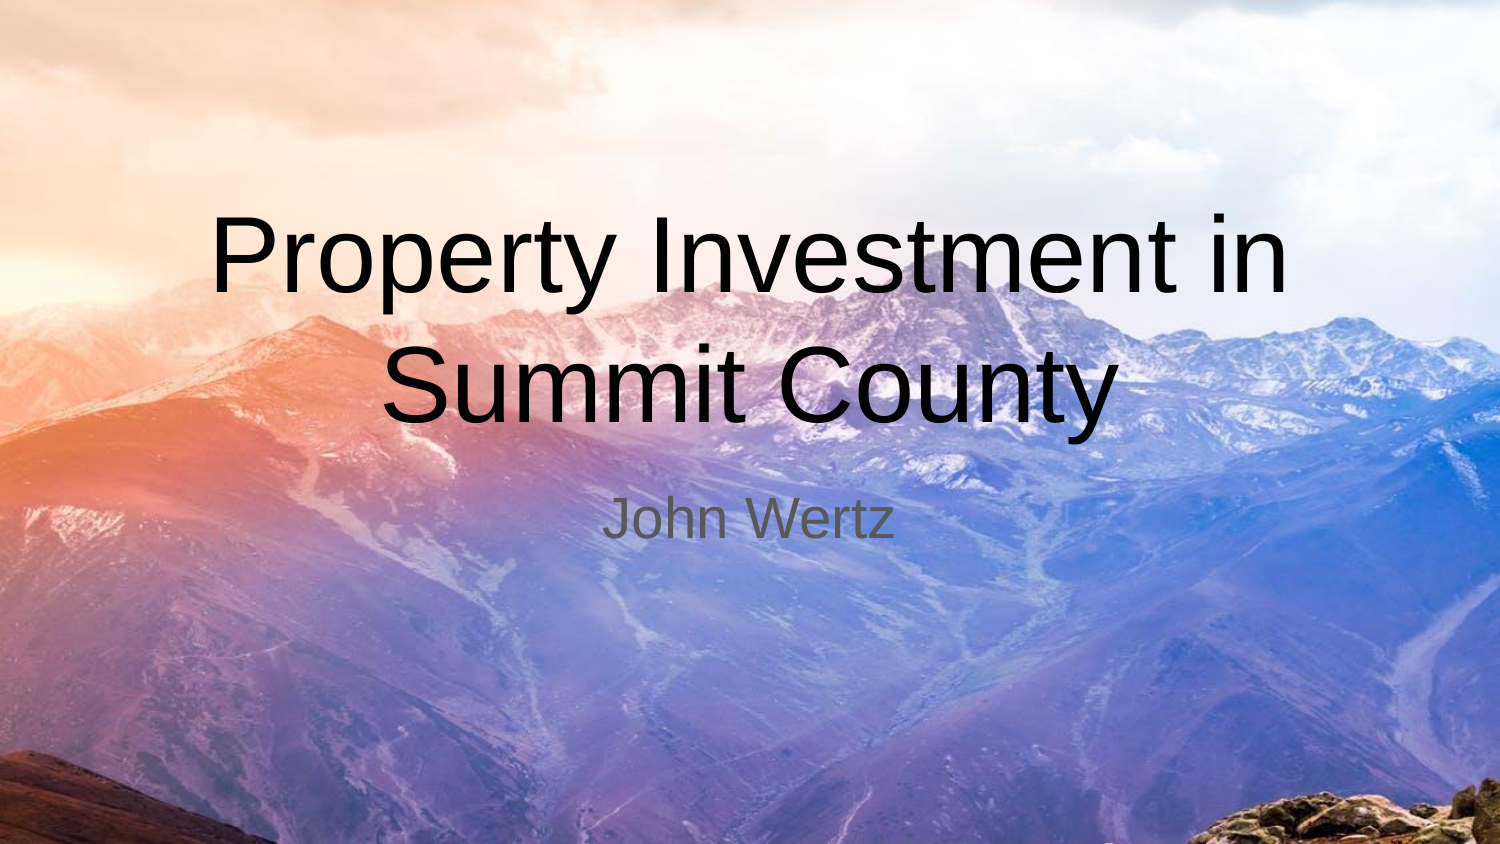

# Property Investment in Summit County
John Wertz